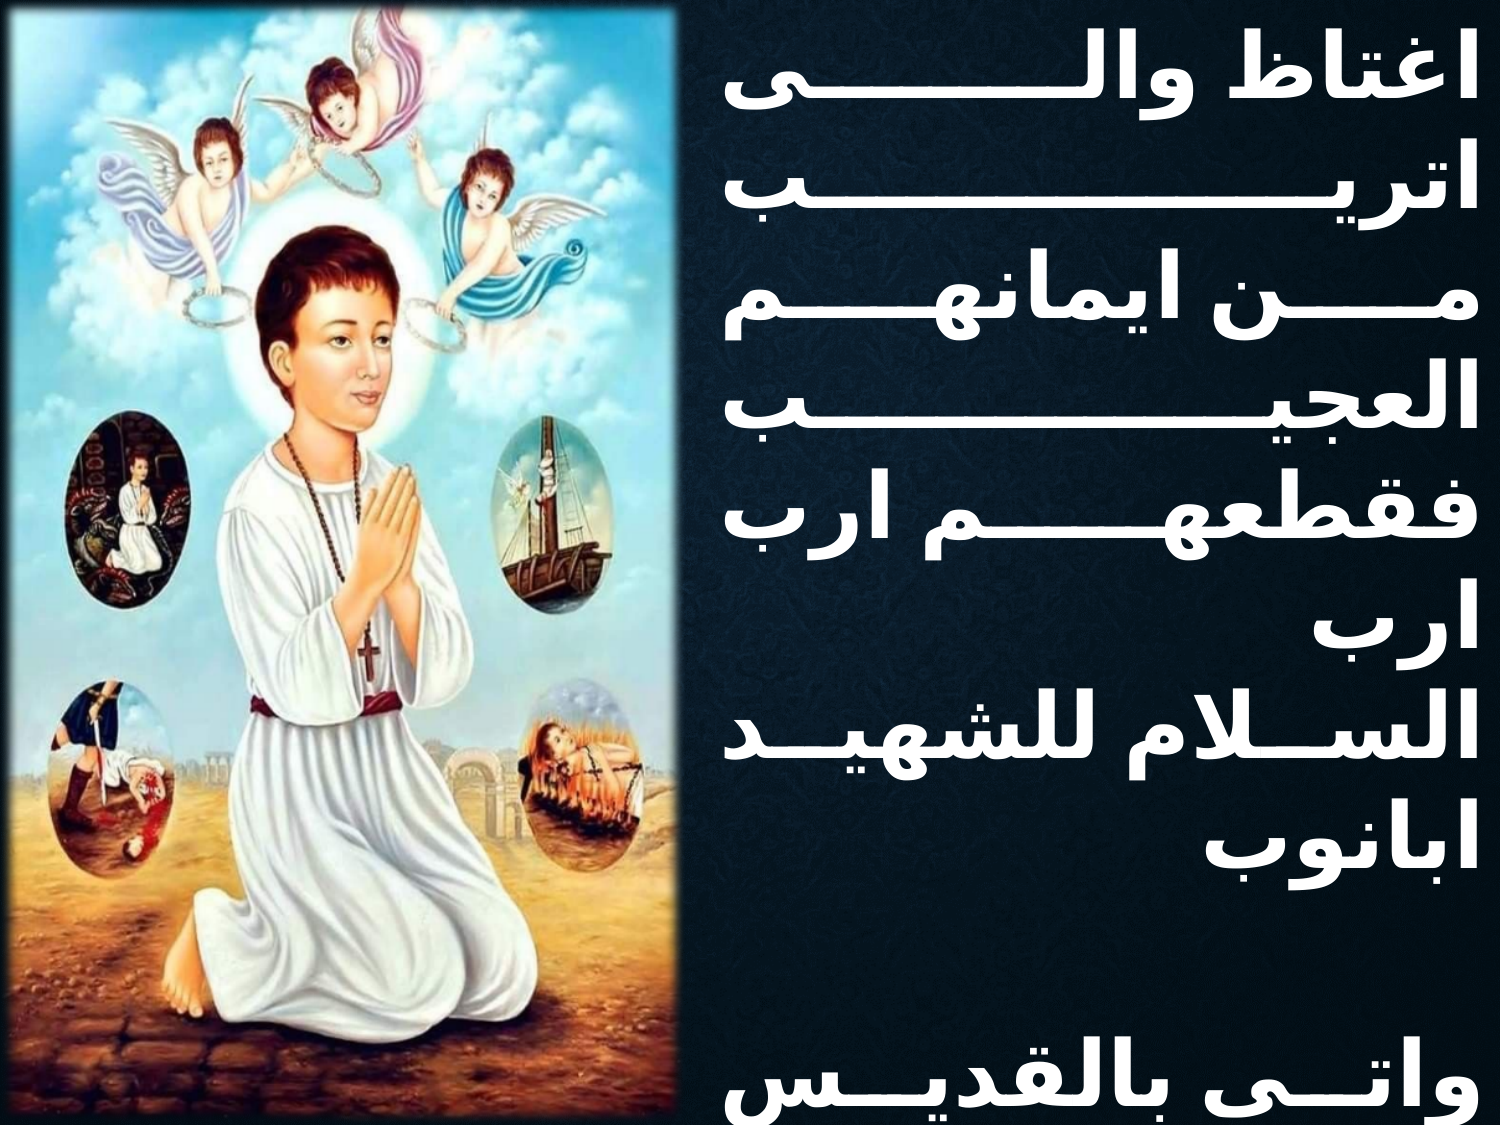

اغتاظ والى اتريب
من ايمانهم العجيب
فقطعهم ارب ارب
السلام للشهيد ابانوب
واتى بالقديس ودعاه
ان يقف وسط الولاة
فلم يخشى امره
السلام للشهيد ابانوب